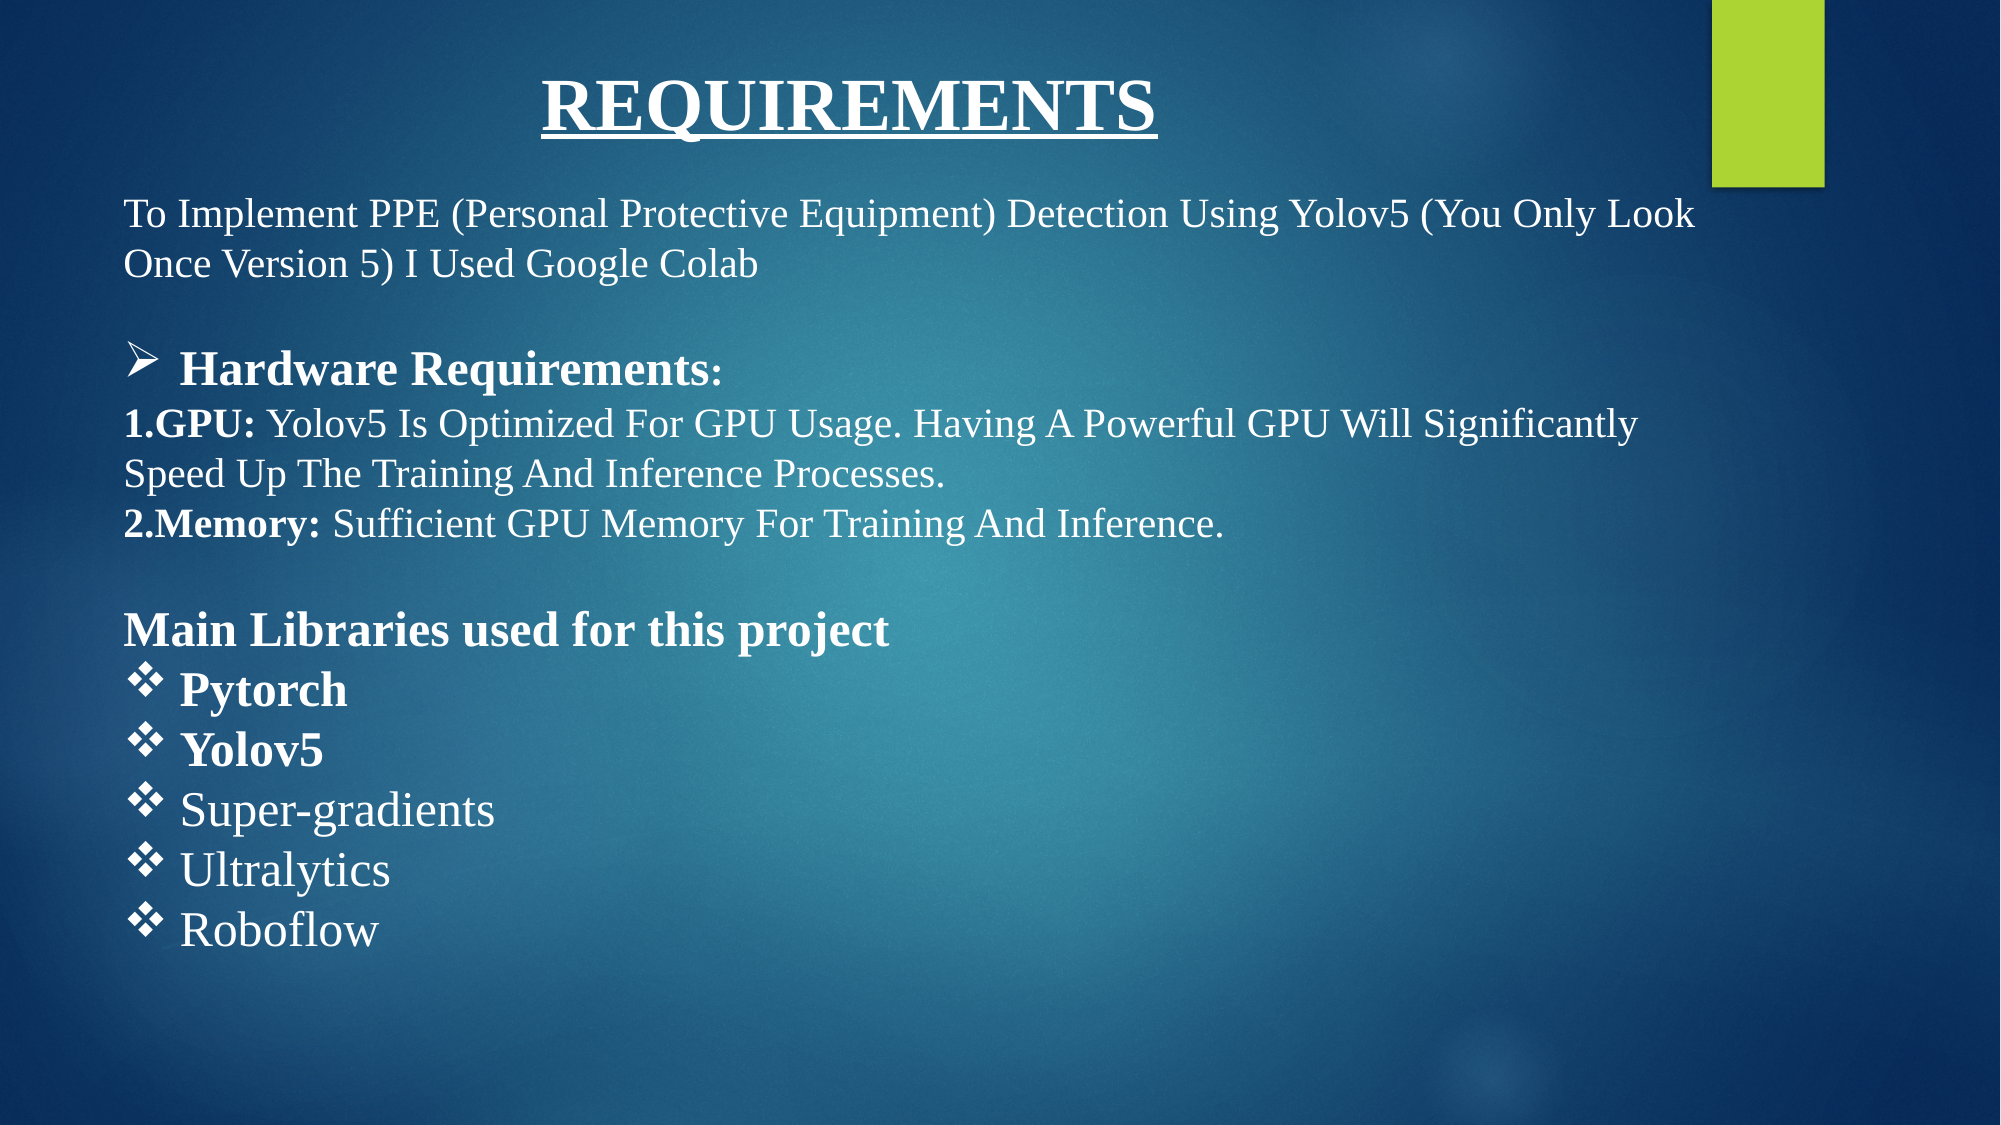

REQUIREMENTS
To Implement PPE (Personal Protective Equipment) Detection Using Yolov5 (You Only Look Once Version 5) I Used Google Colab

Hardware Requirements:
GPU: Yolov5 Is Optimized For GPU Usage. Having A Powerful GPU Will Significantly Speed Up The Training And Inference Processes.
Memory: Sufficient GPU Memory For Training And Inference.

Main Libraries used for this project
Pytorch
Yolov5
Super-gradients
Ultralytics
Roboflow